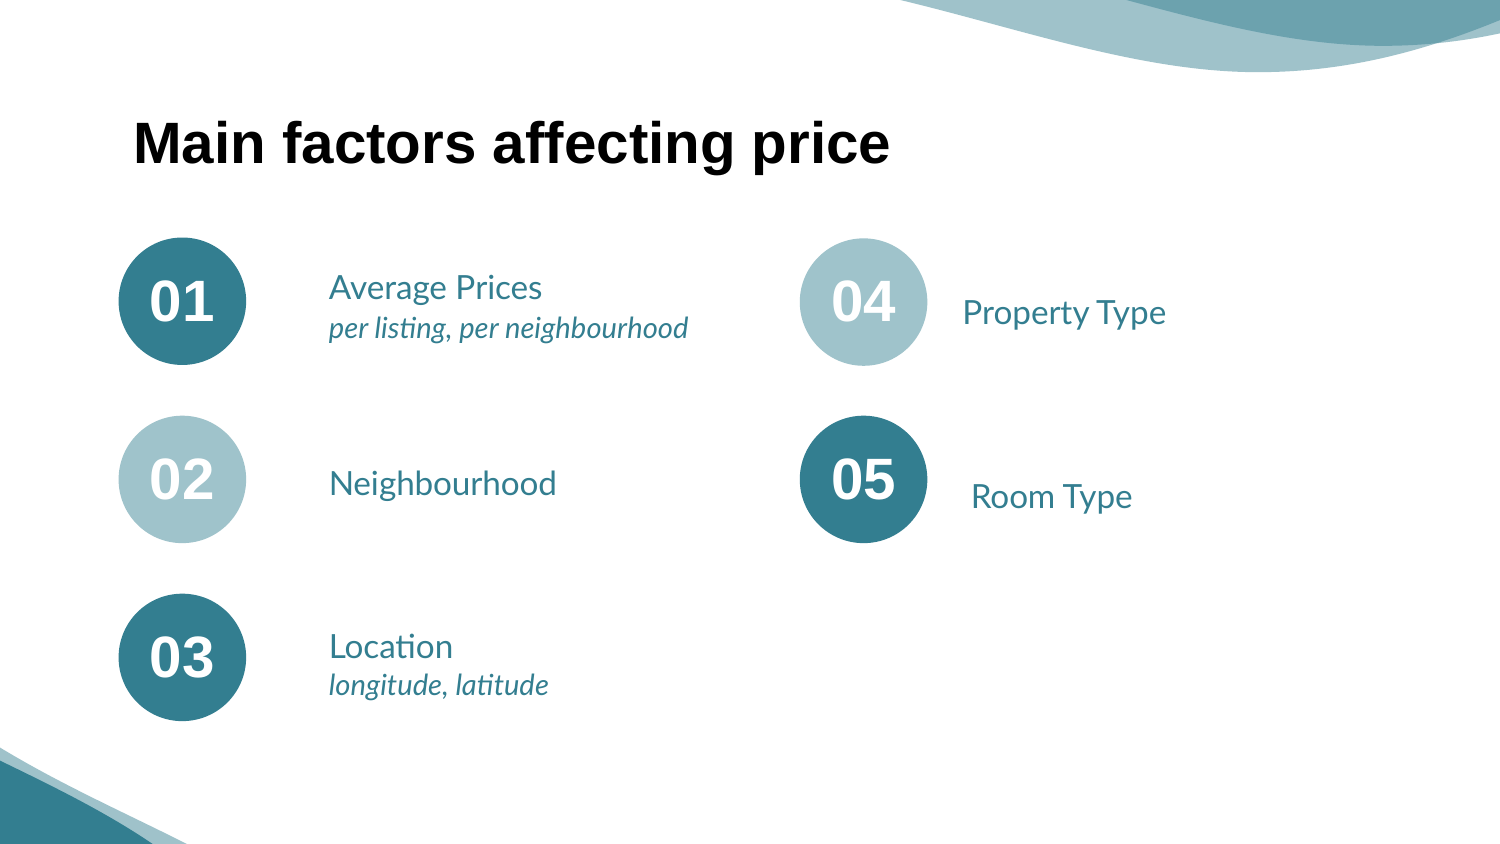

# Main factors affecting price

Average Prices
01
04
Property Type
per listing, per neighbourhood

02
05
Neighbourhood
Room Type

03
Location
longitude, latitude